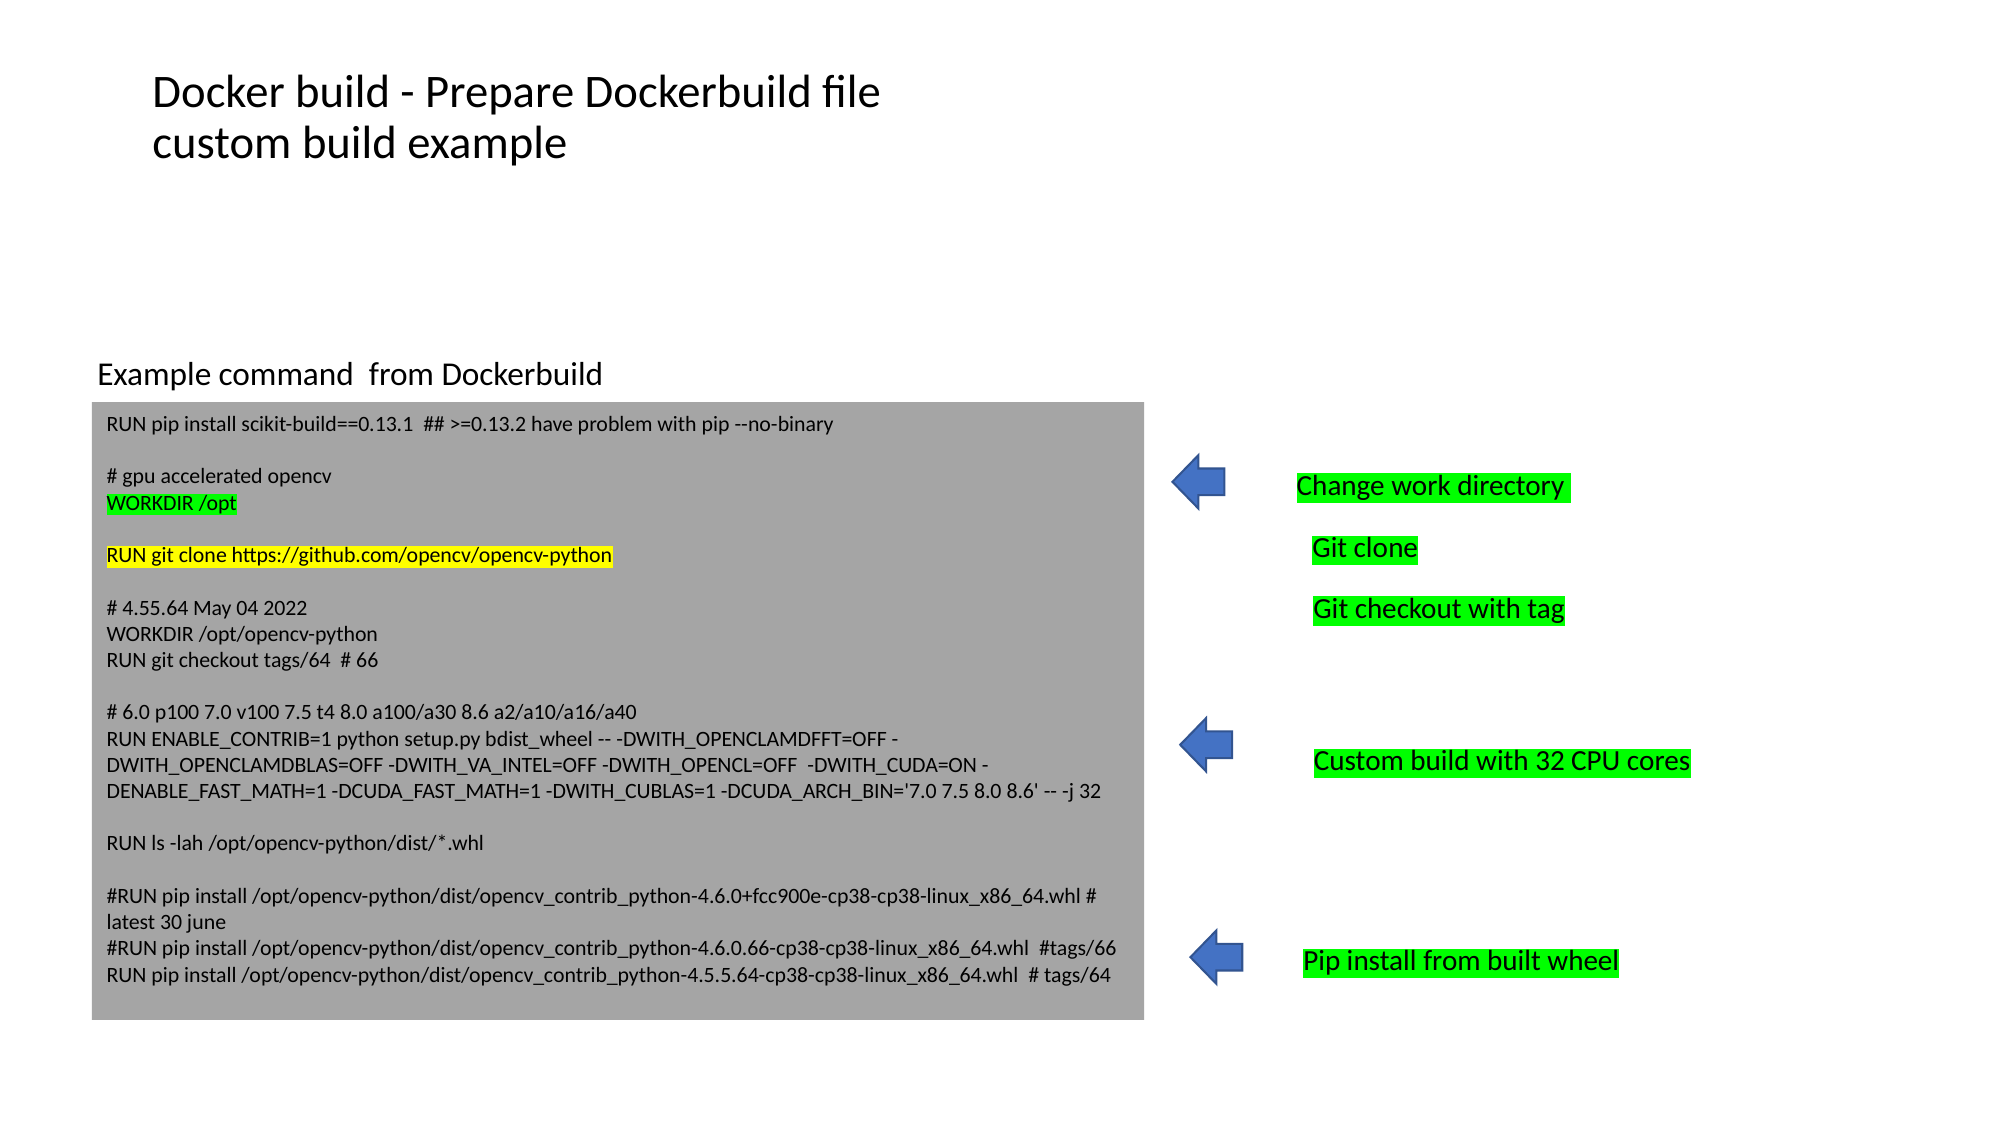

# Docker build - Prepare Dockerbuild file custom build example
Example command  from Dockerbuild
RUN pip install scikit-build==0.13.1  ## >=0.13.2 have problem with pip --no-binary

# gpu accelerated opencv
WORKDIR /opt

RUN git clone https://github.com/opencv/opencv-python

# 4.55.64 May 04 2022
WORKDIR /opt/opencv-python
RUN git checkout tags/64  # 66

# 6.0 p100 7.0 v100 7.5 t4 8.0 a100/a30 8.6 a2/a10/a16/a40
RUN ENABLE_CONTRIB=1 python setup.py bdist_wheel -- -DWITH_OPENCLAMDFFT=OFF -DWITH_OPENCLAMDBLAS=OFF -DWITH_VA_INTEL=OFF -DWITH_OPENCL=OFF  -DWITH_CUDA=ON -DENABLE_FAST_MATH=1 -DCUDA_FAST_MATH=1 -DWITH_CUBLAS=1 -DCUDA_ARCH_BIN='7.0 7.5 8.0 8.6' -- -j 32

RUN ls -lah /opt/opencv-python/dist/*.whl

#RUN pip install /opt/opencv-python/dist/opencv_contrib_python-4.6.0+fcc900e-cp38-cp38-linux_x86_64.whl # latest 30 june
#RUN pip install /opt/opencv-python/dist/opencv_contrib_python-4.6.0.66-cp38-cp38-linux_x86_64.whl  #tags/66
RUN pip install /opt/opencv-python/dist/opencv_contrib_python-4.5.5.64-cp38-cp38-linux_x86_64.whl  # tags/64

Change work directory
Git clone
Git checkout with tag

Custom build with 32 CPU cores

Pip install from built wheel